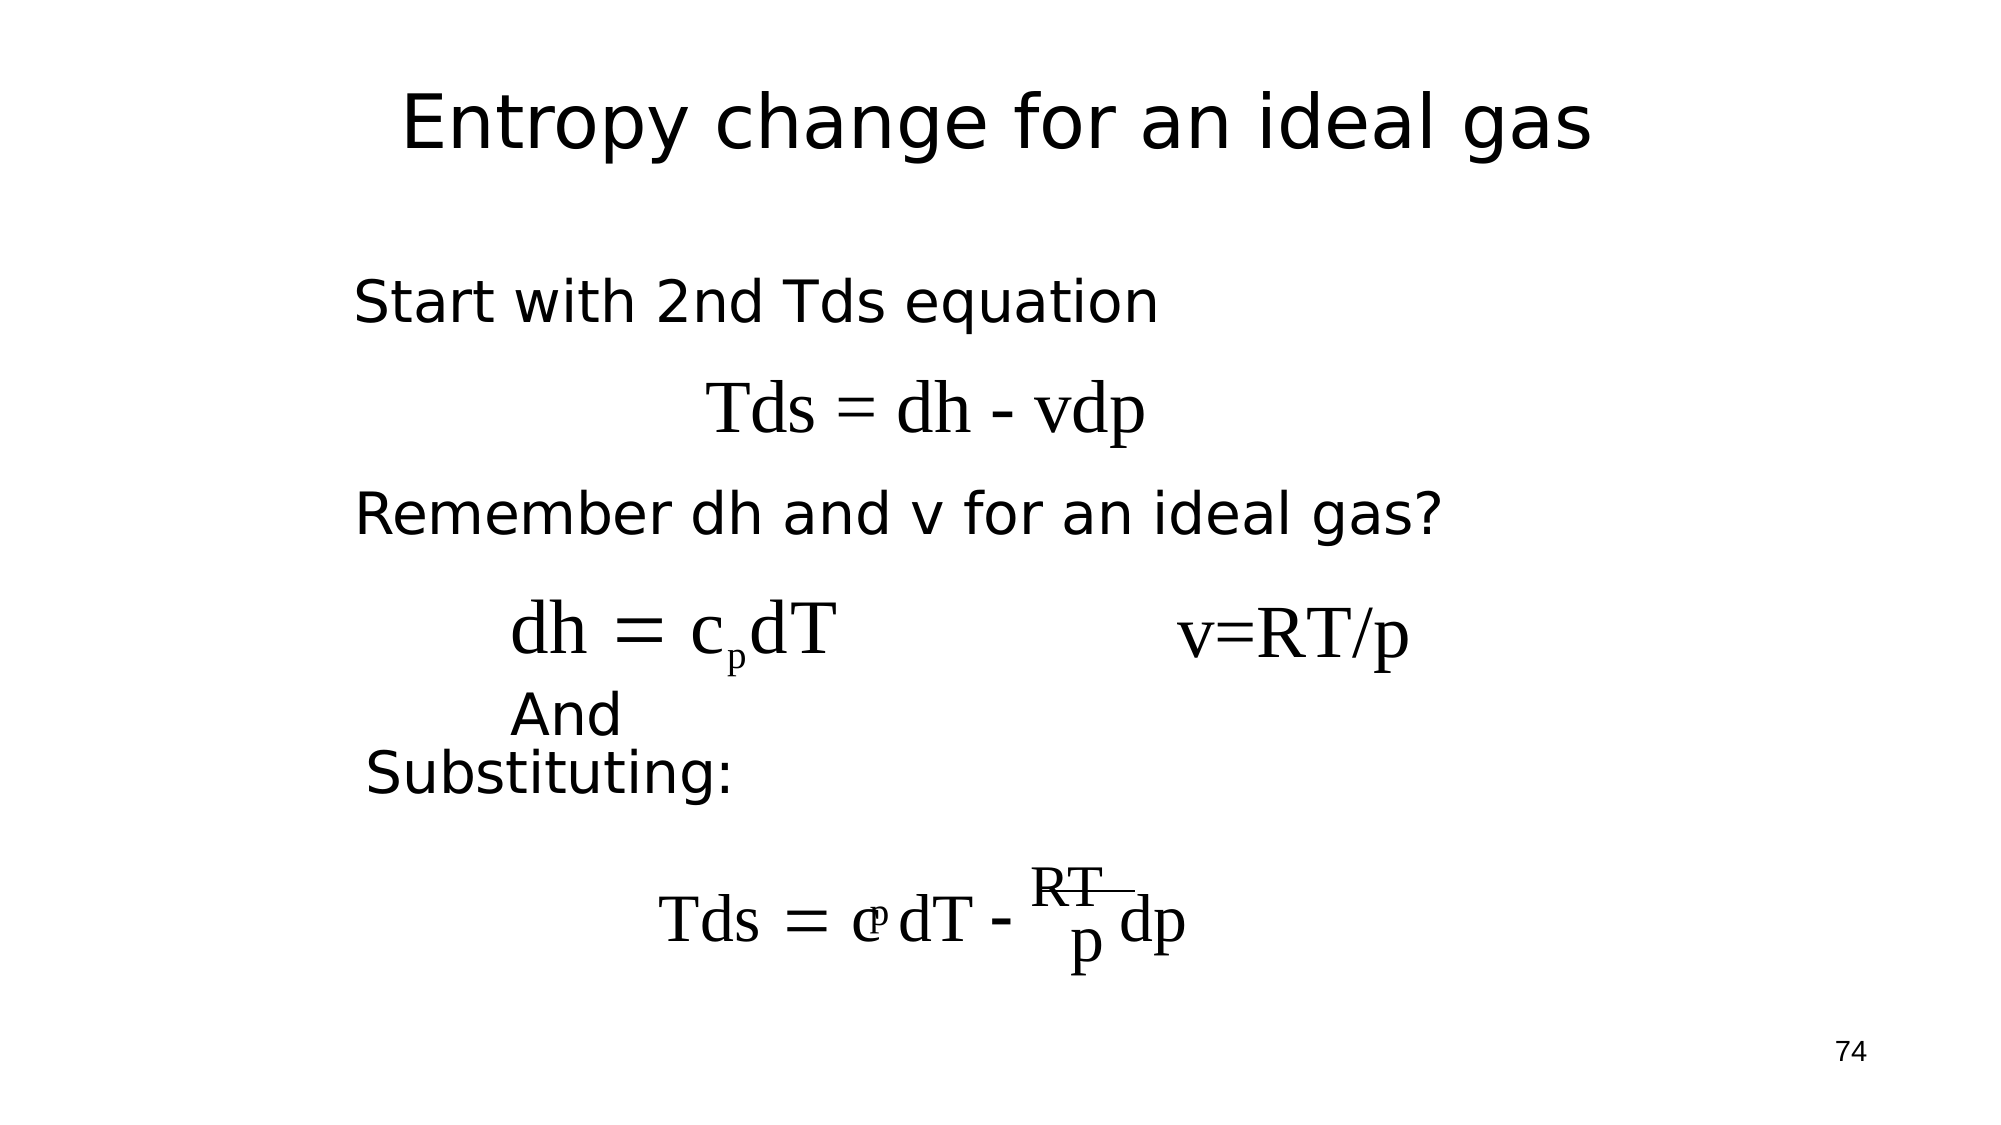

# Entropy change for an ideal gas
Start with 2nd Tds equation
Tds = dh - vdp
Remember dh and v for an ideal gas?
dh = cpdT	And
v=RT/p
Substituting:
Tds = c	dT − RT dp
p
p

74